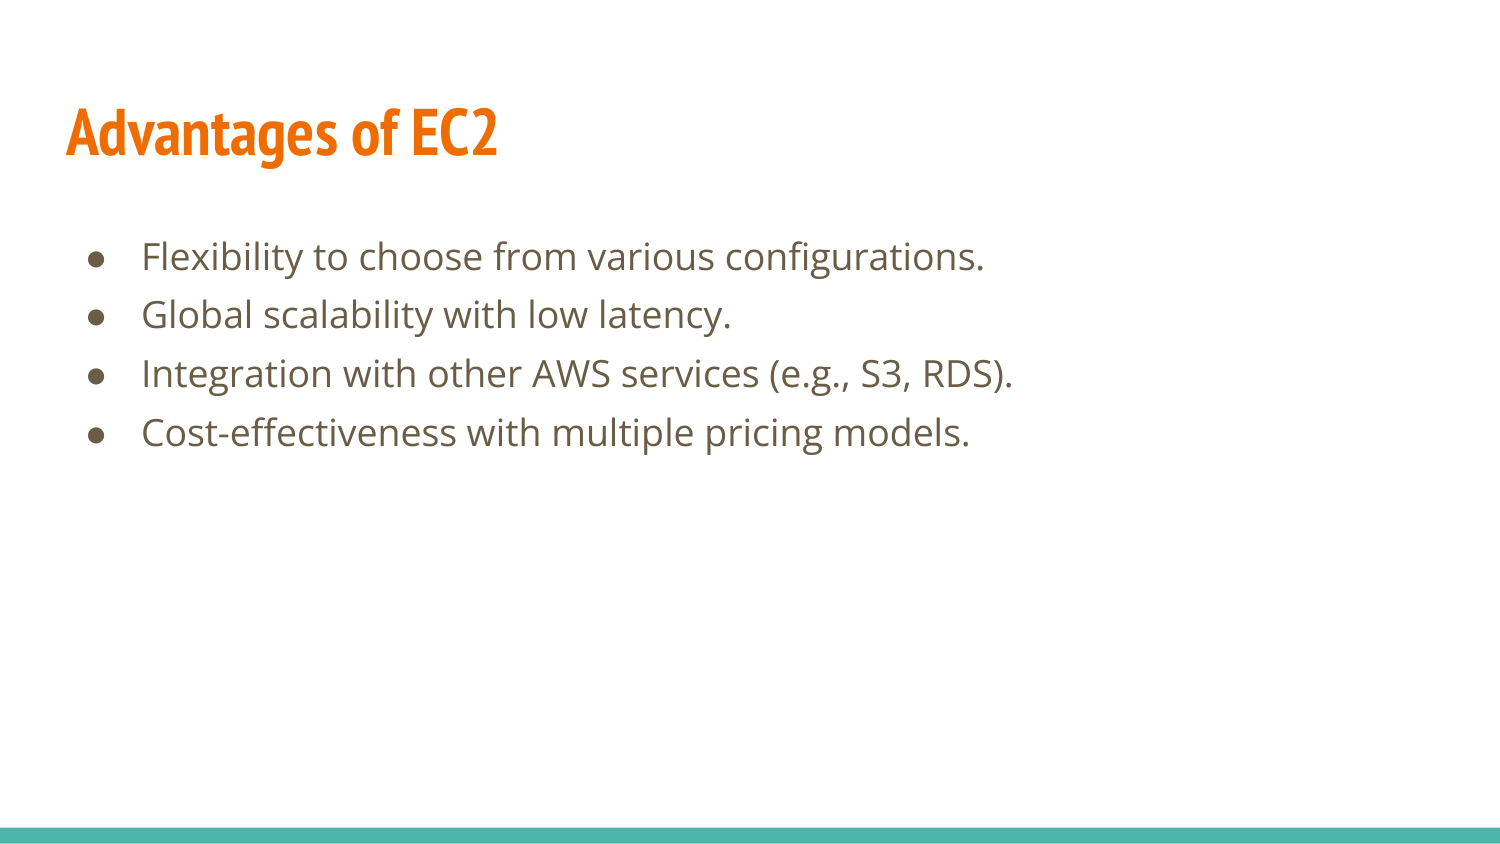

# Advantages of EC2
Flexibility to choose from various configurations.
Global scalability with low latency.
Integration with other AWS services (e.g., S3, RDS).
Cost-effectiveness with multiple pricing models.